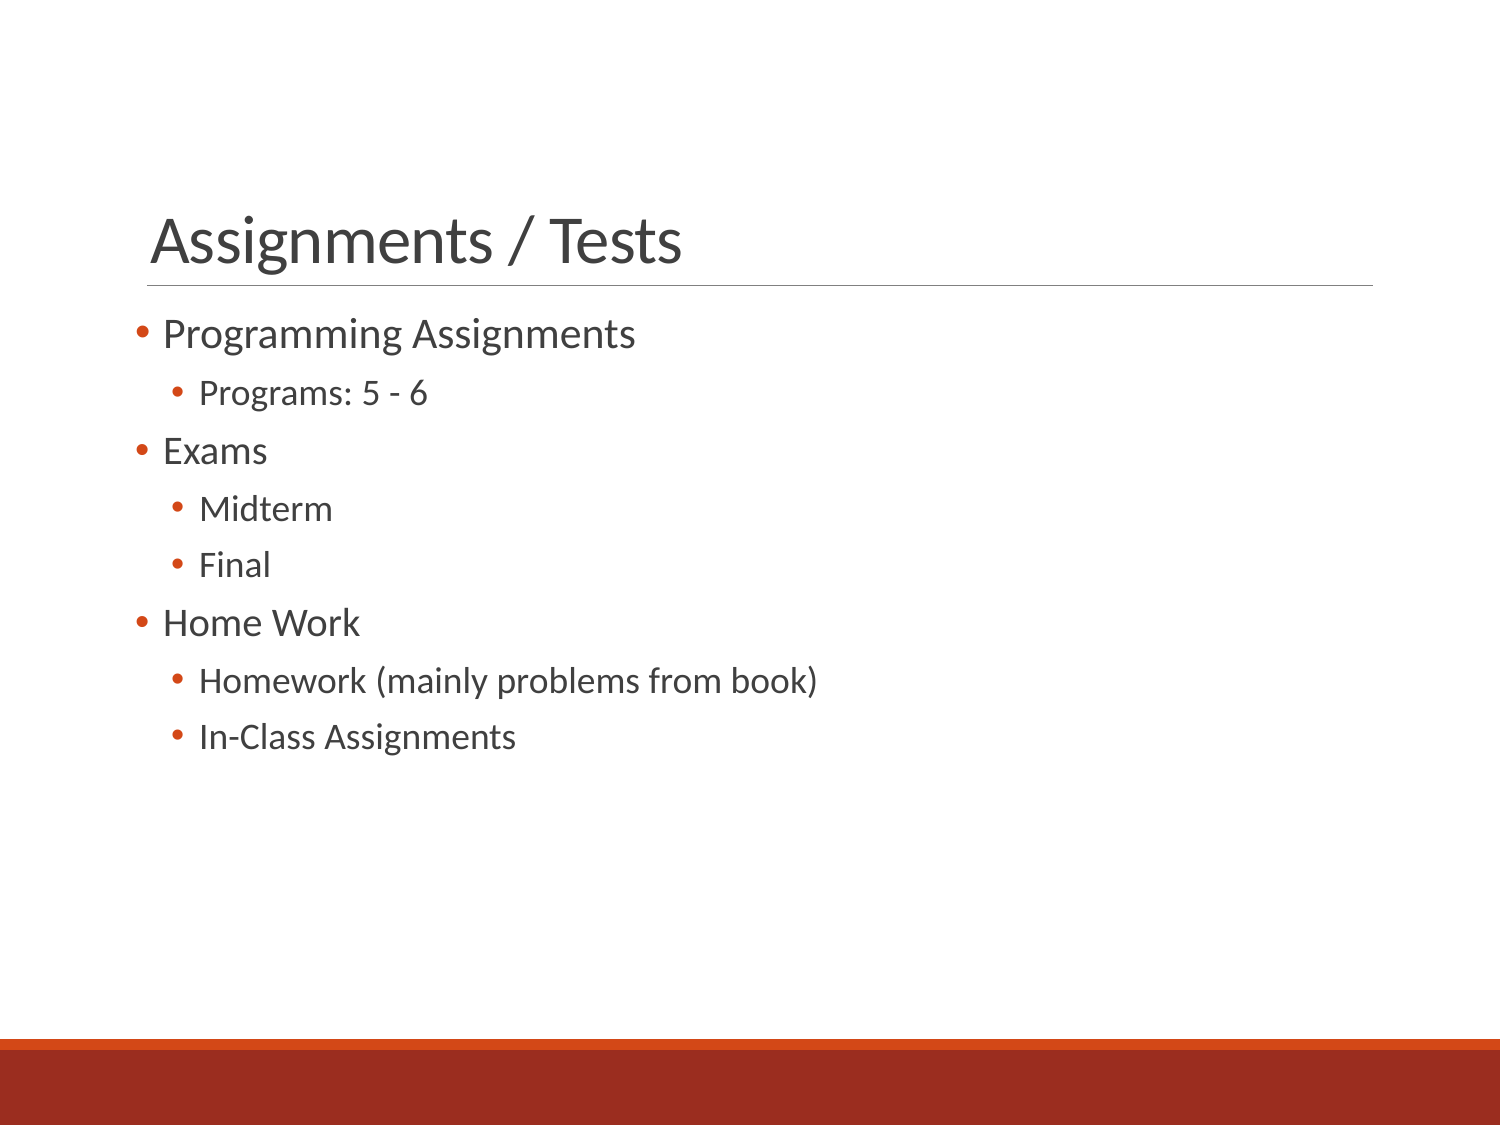

# Assignments / Tests
Programming Assignments
Programs: 5 - 6
Exams
Midterm
Final
Home Work
Homework (mainly problems from book)
In-Class Assignments